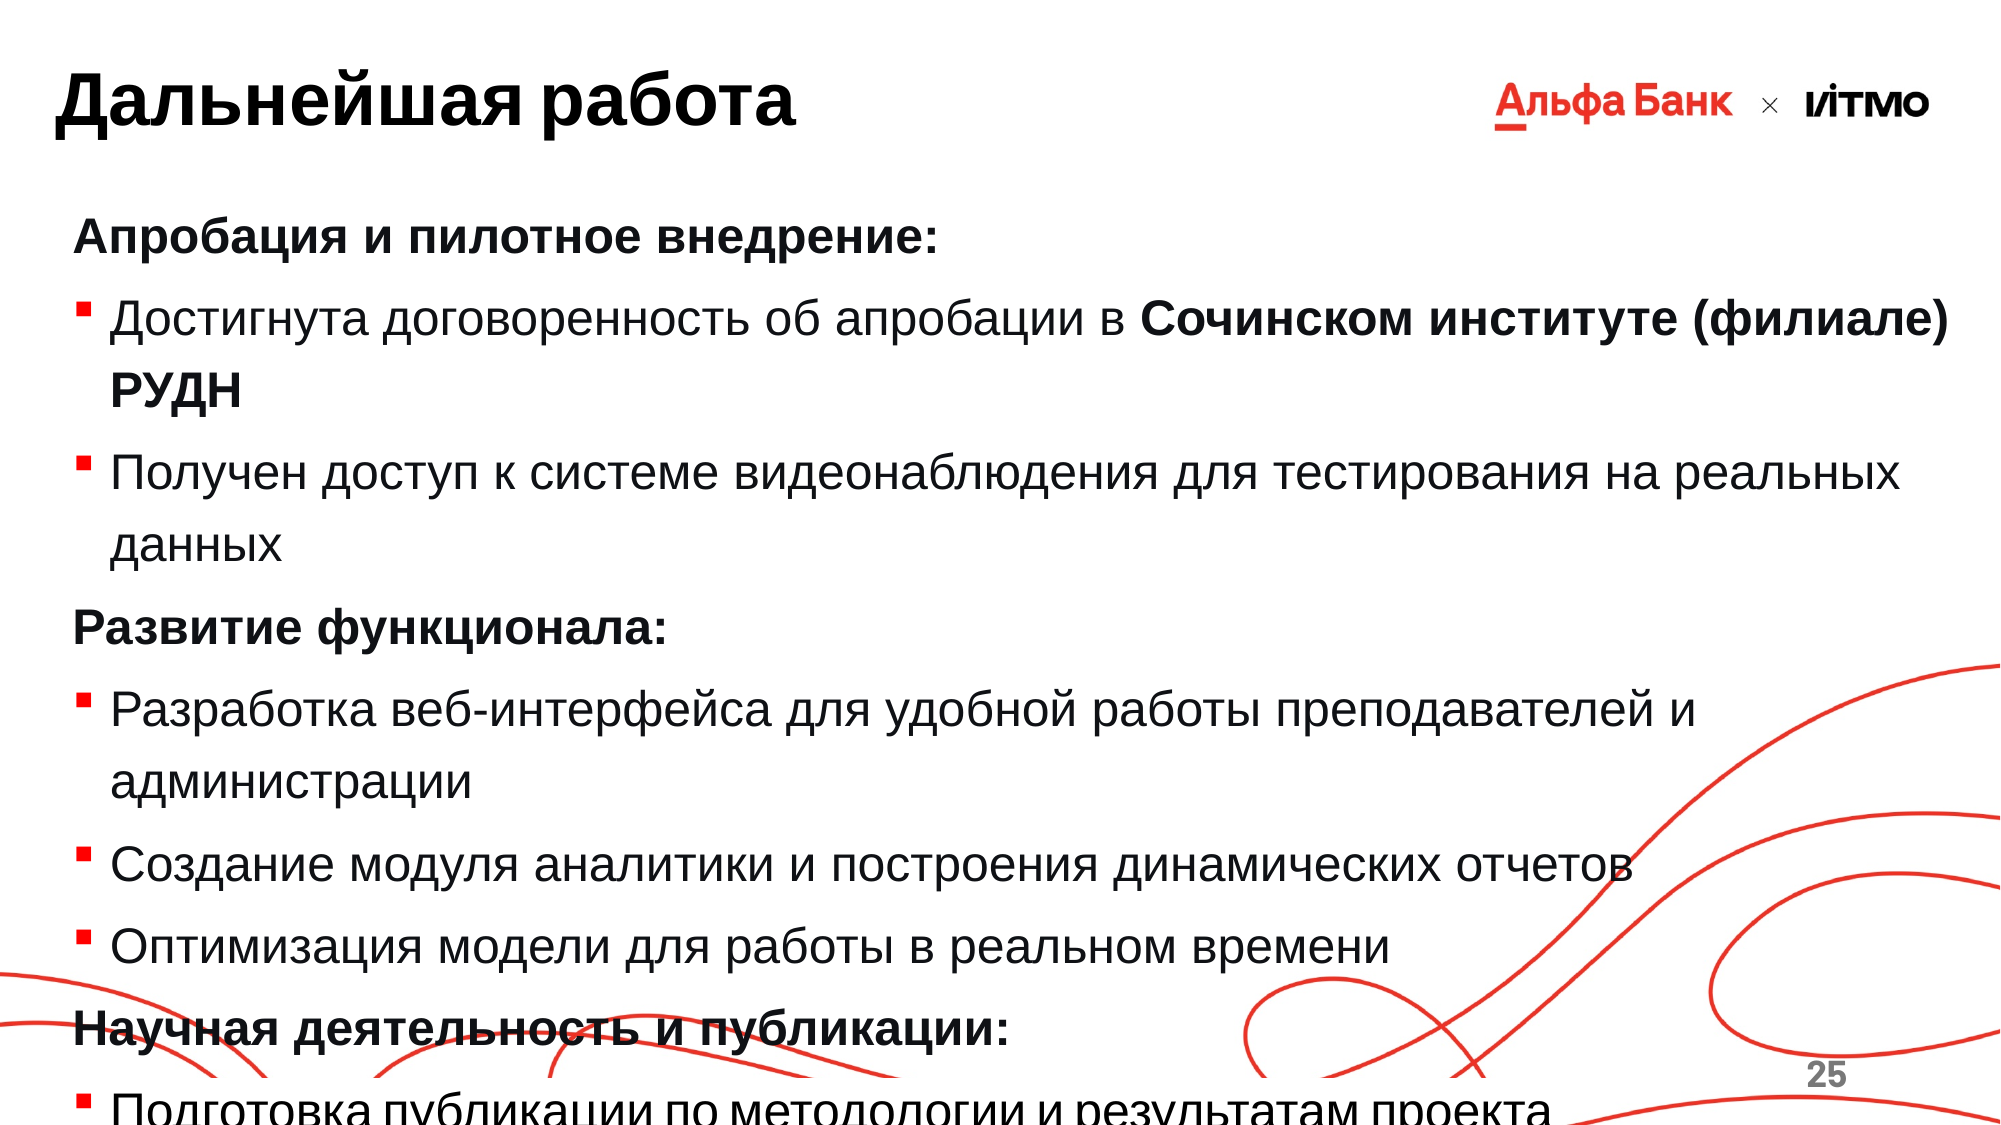

Дальнейшая работа
Апробация и пилотное внедрение:
Достигнута договоренность об апробации в Сочинском институте (филиале) РУДН
Получен доступ к системе видеонаблюдения для тестирования на реальных данных
Развитие функционала:
Разработка веб-интерфейса для удобной работы преподавателей и администрации
Создание модуля аналитики и построения динамических отчетов
Оптимизация модели для работы в реальном времени
Научная деятельность и публикации:
Подготовка публикации по методологии и результатам проекта
25